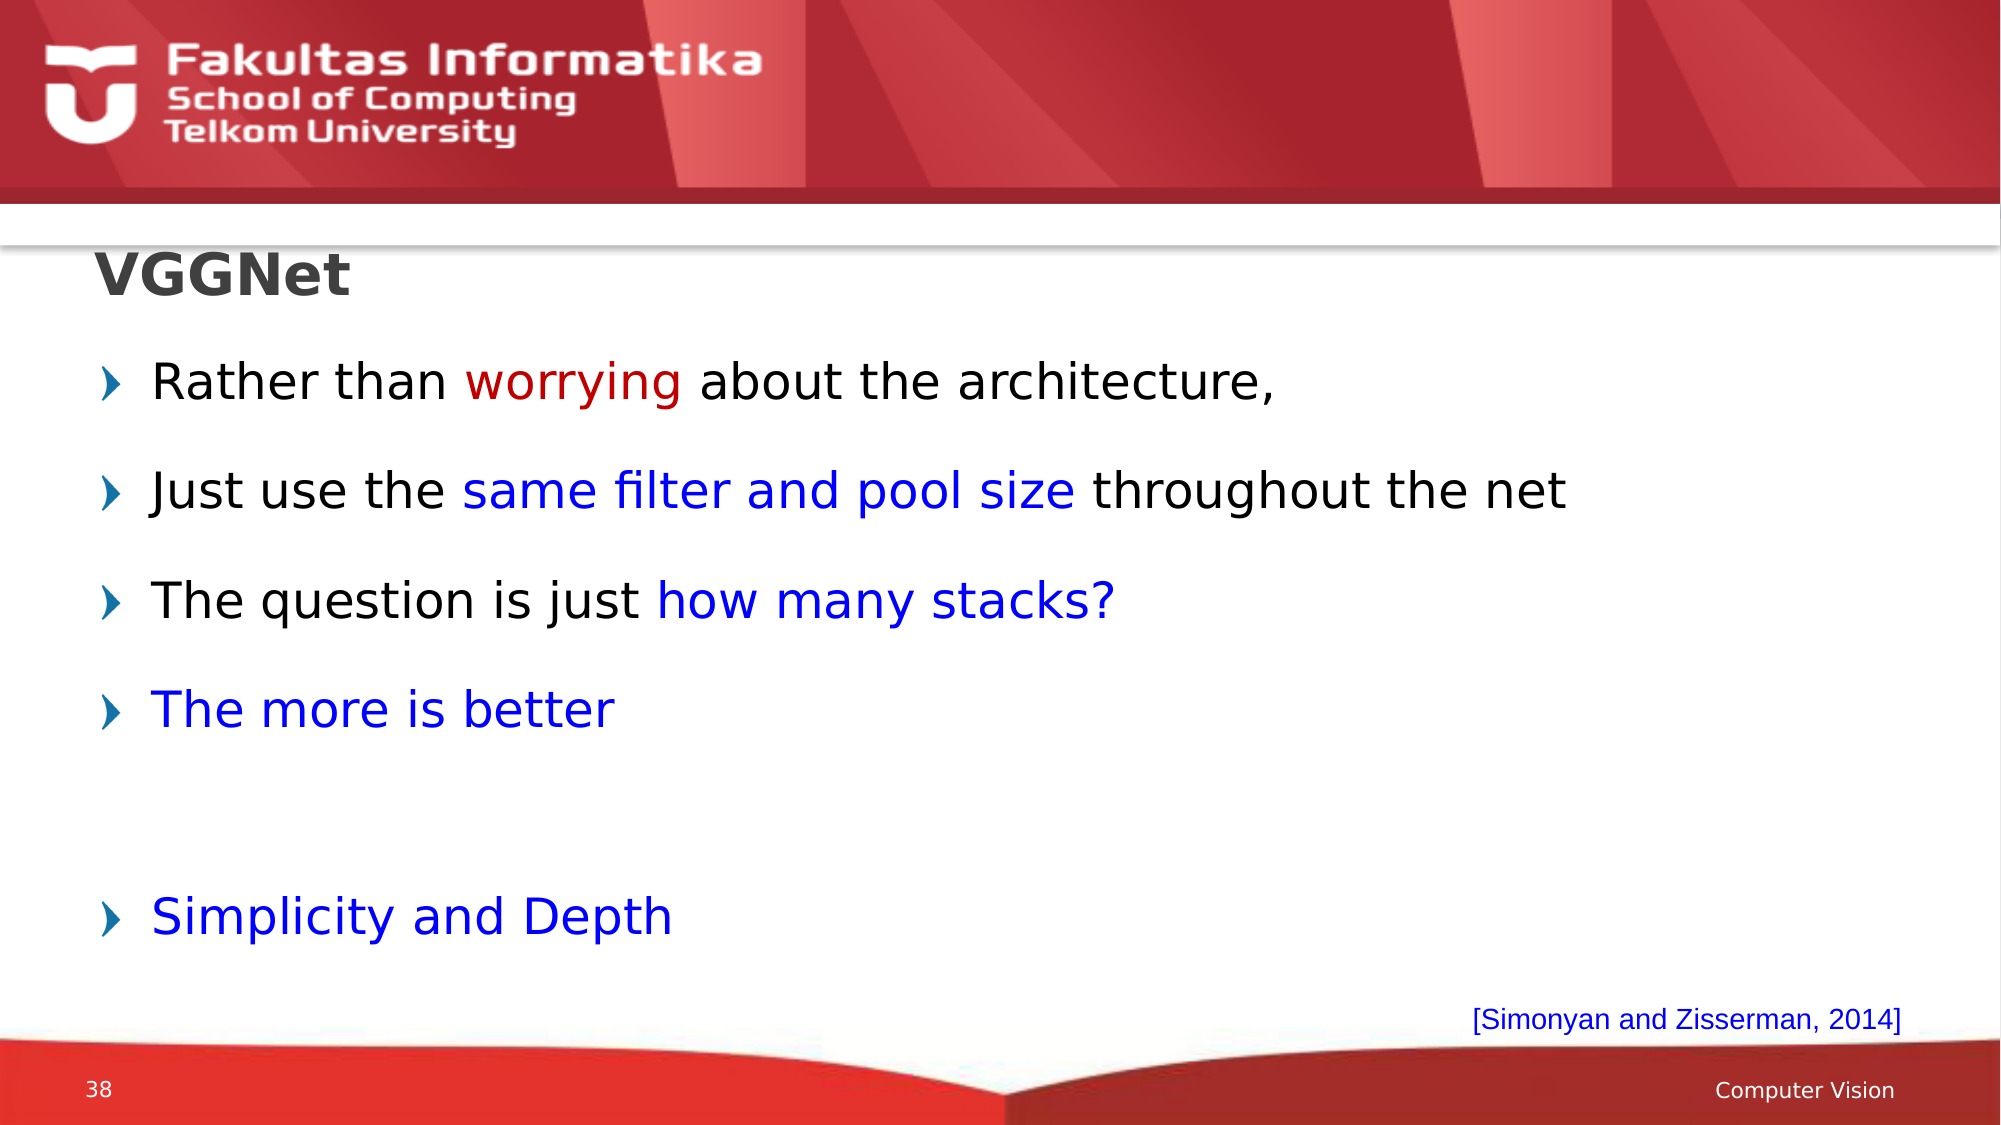

# VGGNet
Rather than worrying about the architecture,
Just use the same filter and pool size throughout the net
The question is just how many stacks?
The more is better

Simplicity and Depth
[Simonyan and Zisserman, 2014]
Computer Vision
38